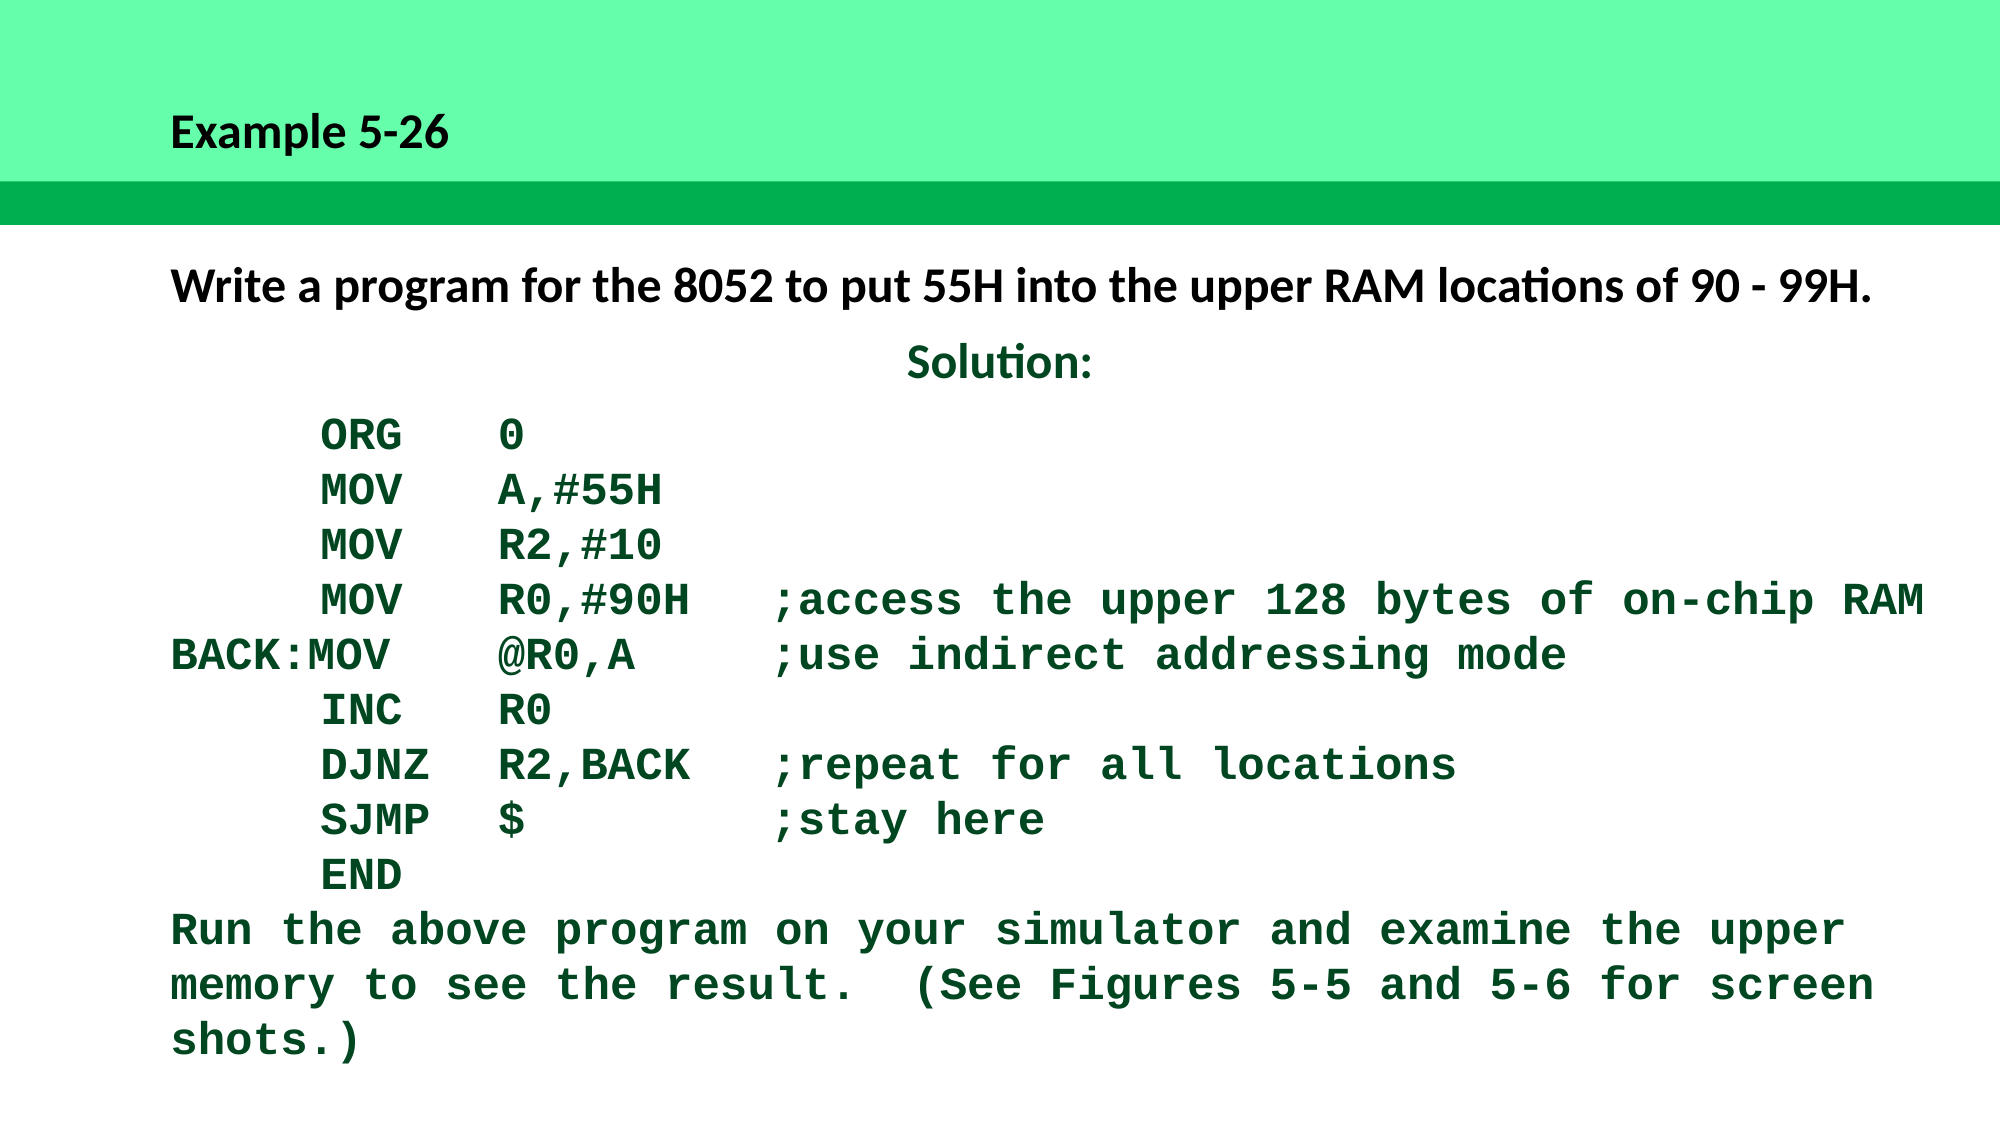

Example 5-26
Write a program for the 8052 to put 55H into the upper RAM locations of 90 - 99H.
Solution:
	ORG	 0
	MOV	 A,#55H
	MOV	 R2,#10
	MOV	 R0,#90H	;access the upper 128 bytes of on-chip RAM
BACK:MOV	 @R0,A	;use indirect addressing mode
	INC	 R0
	DJNZ	 R2,BACK	;repeat for all locations
	SJMP	 $		;stay here
	END
Run the above program on your simulator and examine the upper memory to see the result.  (See Figures 5-5 and 5-6 for screen shots.)